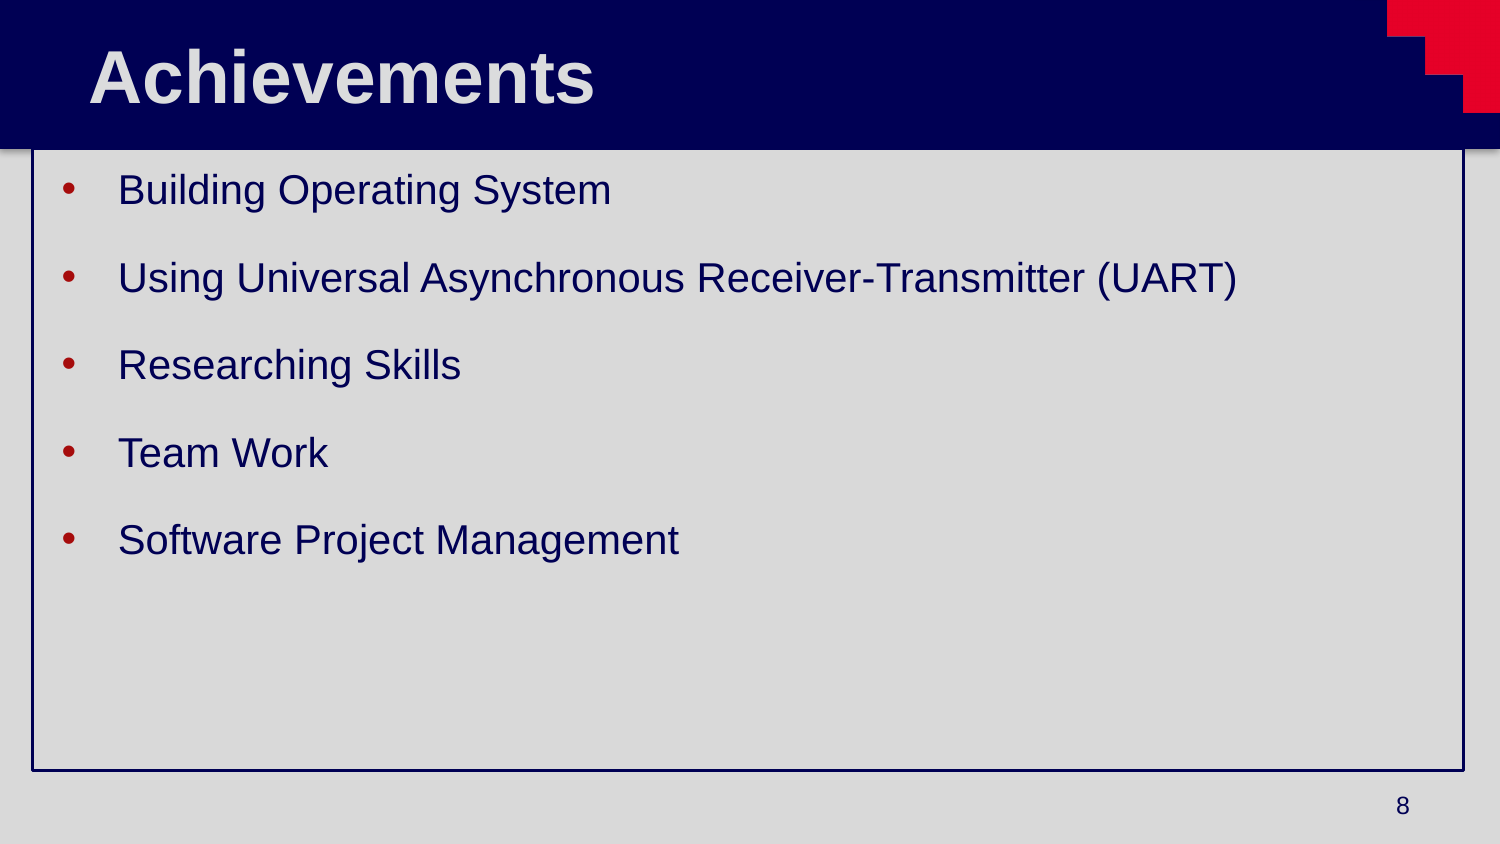

# Achievements
Building Operating System
Using Universal Asynchronous Receiver-Transmitter (UART)
Researching Skills
Team Work
Software Project Management

8